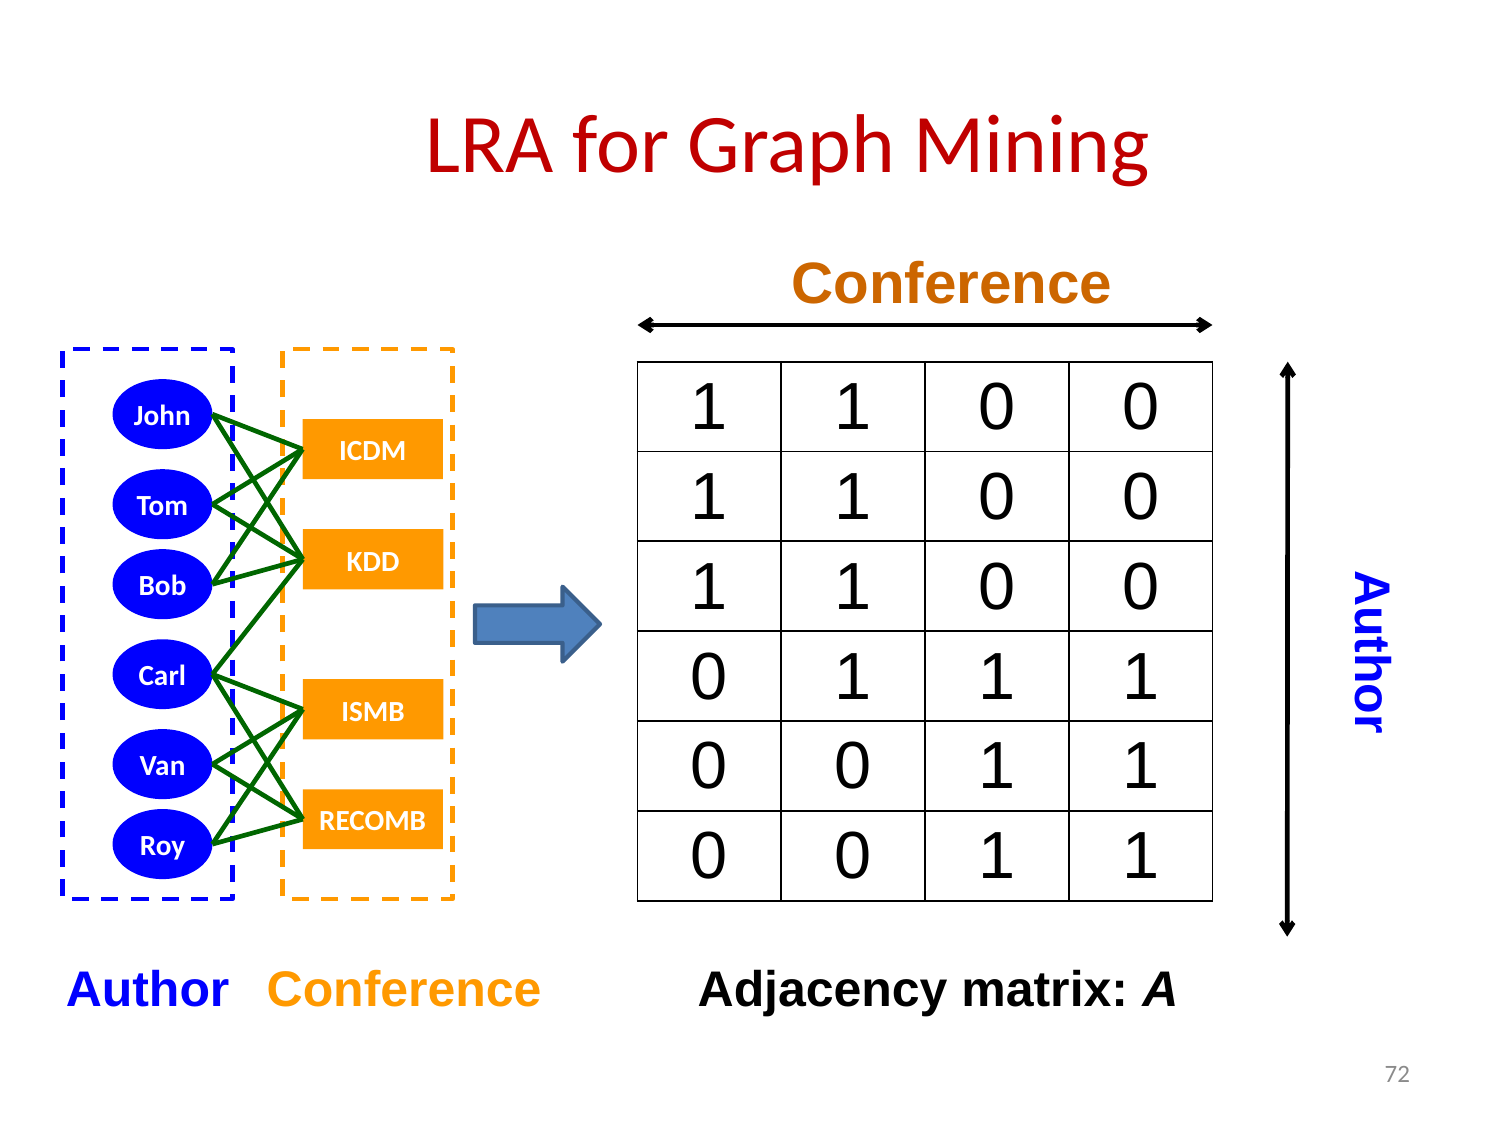

# LRA for Graph Mining
Conference

| 1 | 1 | 0 | 0 |
| --- | --- | --- | --- |
| 1 | 1 | 0 | 0 |
| 1 | 1 | 0 | 0 |
| 0 | 1 | 1 | 1 |
| 0 | 0 | 1 | 1 |
| 0 | 0 | 1 | 1 |
John
ICDM
Tom
KDD
Bob

Author
Carl
ISMB
Van
RECOMB
Roy
Author
Conference
Adjacency matrix: A
72